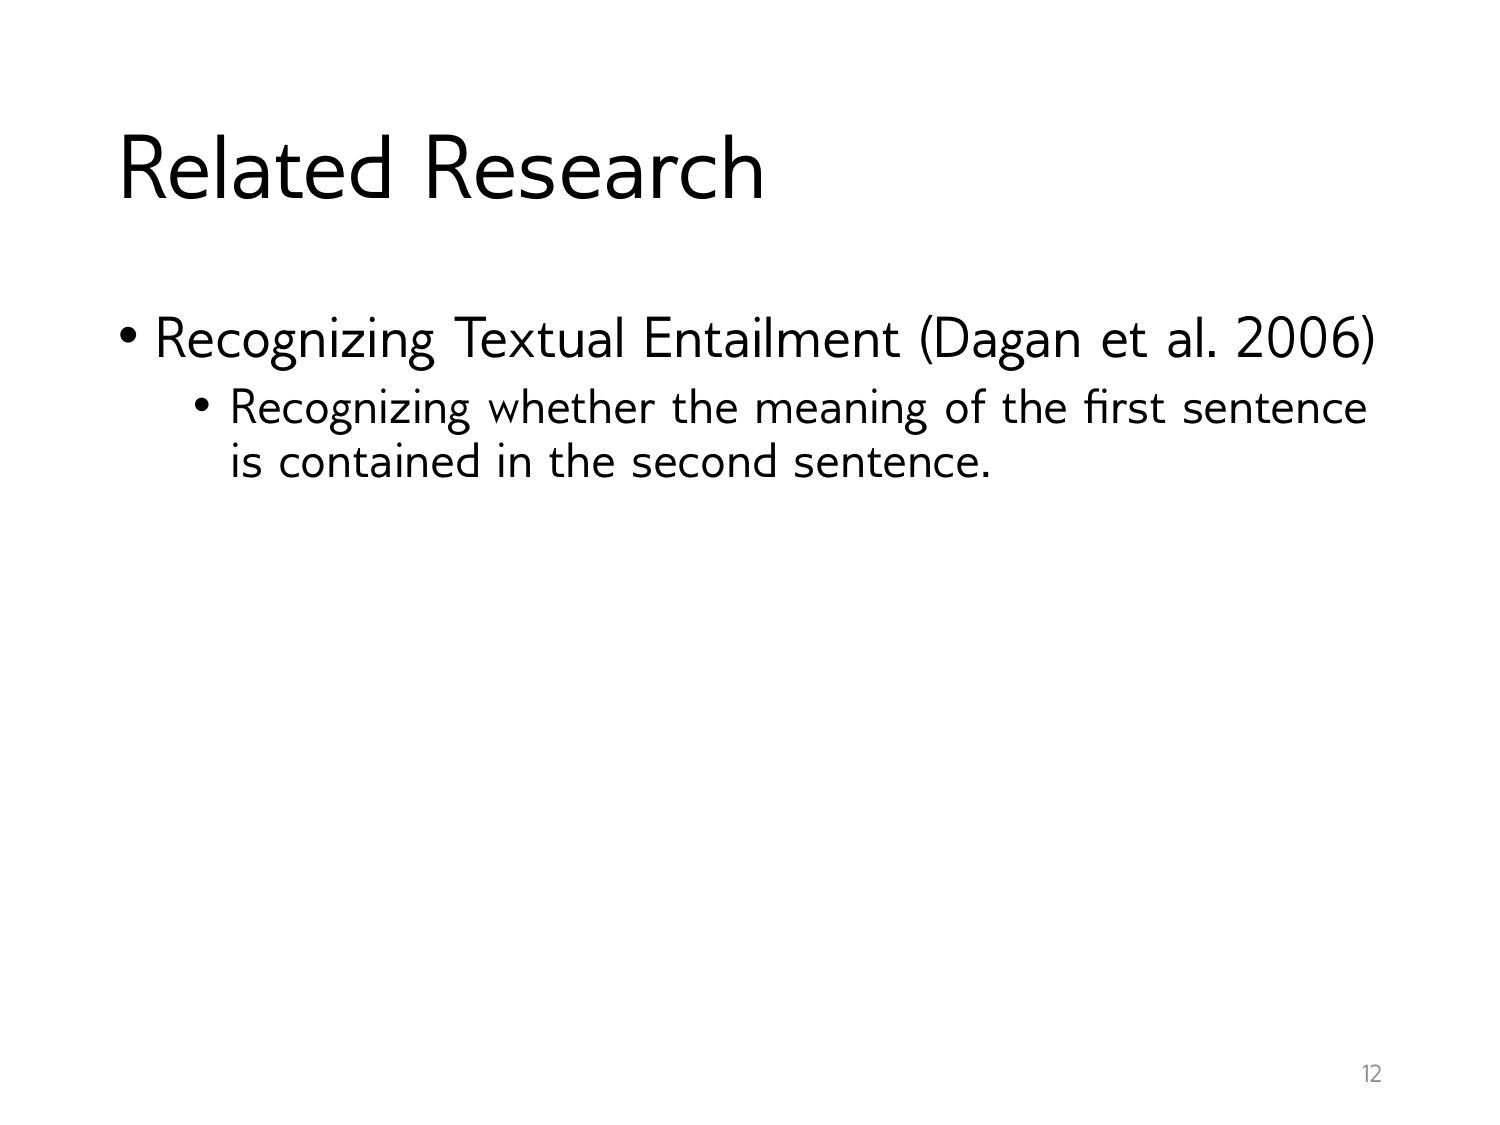

# Related Research
Recognizing Textual Entailment (Dagan et al. 2006)
Recognizing whether the meaning of the first sentence is contained in the second sentence.

12